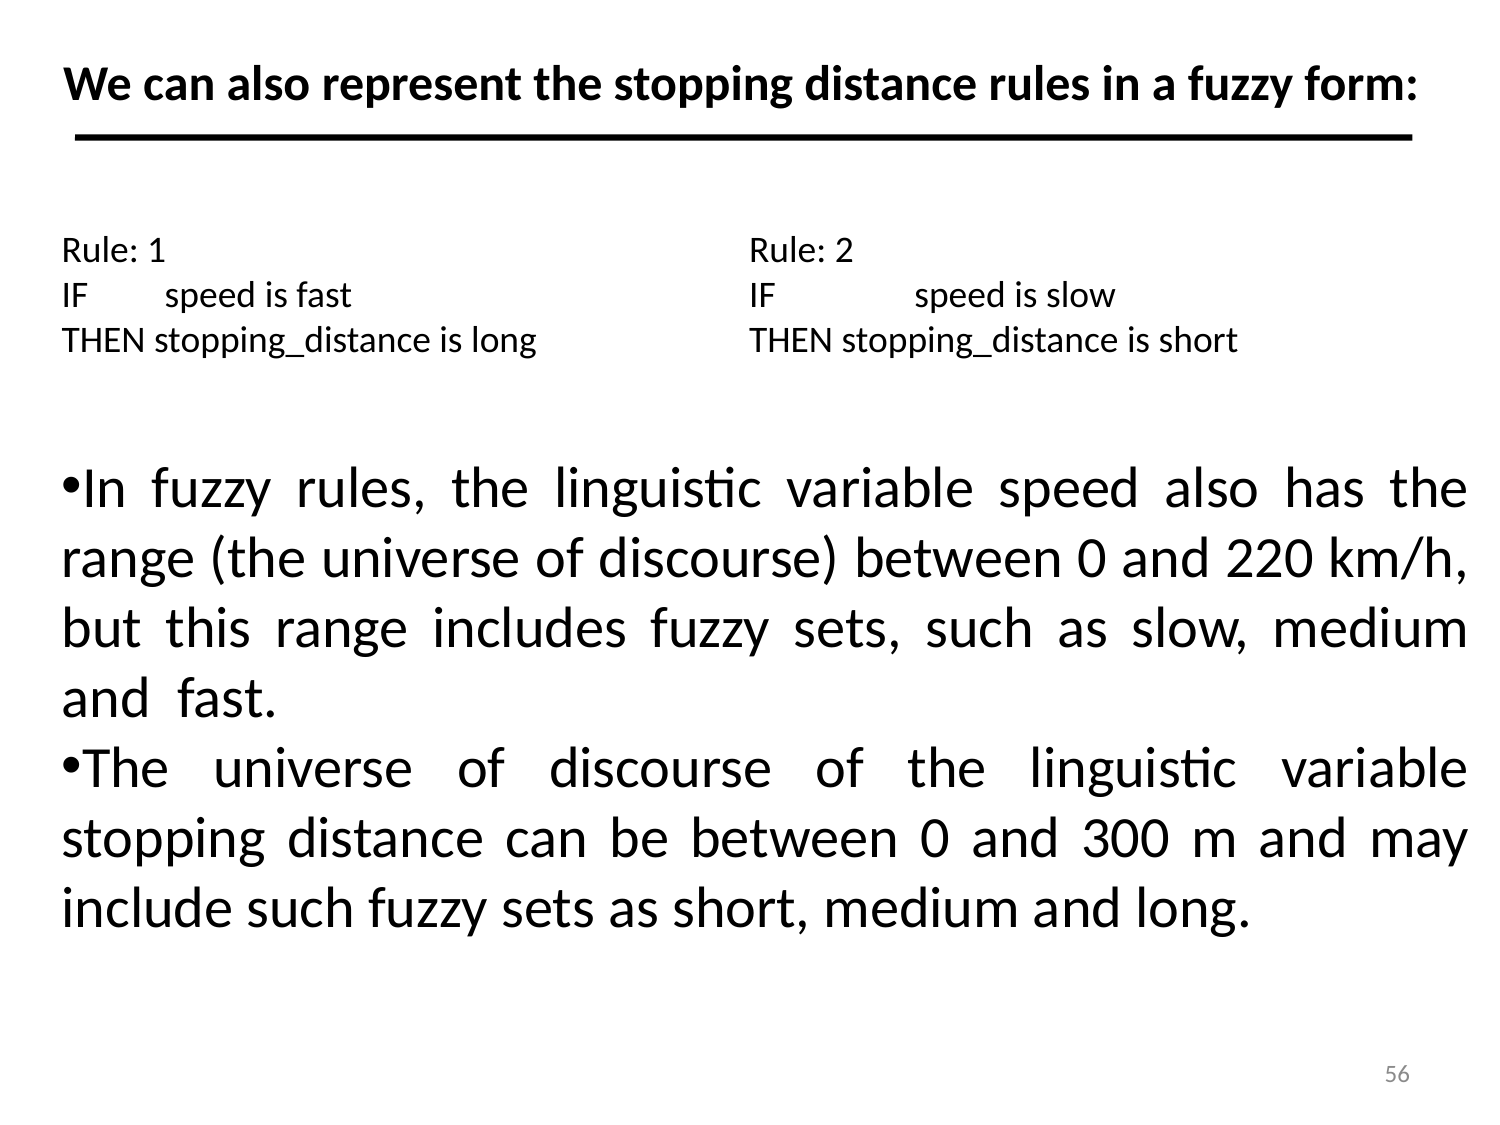

We can also represent the stopping distance rules in a fuzzy form:

Rule: 1	Rule: 2
IF         speed is fast	IF 	speed is slow
THEN stopping_distance is long	THEN stopping_distance is short

In fuzzy rules, the linguistic variable speed also has the range (the universe of discourse) between 0 and 220 km/h, but this range includes fuzzy sets, such as slow, medium and  fast.
The universe of discourse of the linguistic variable stopping distance can be between 0 and 300 m and may include such fuzzy sets as short, medium and long.

56